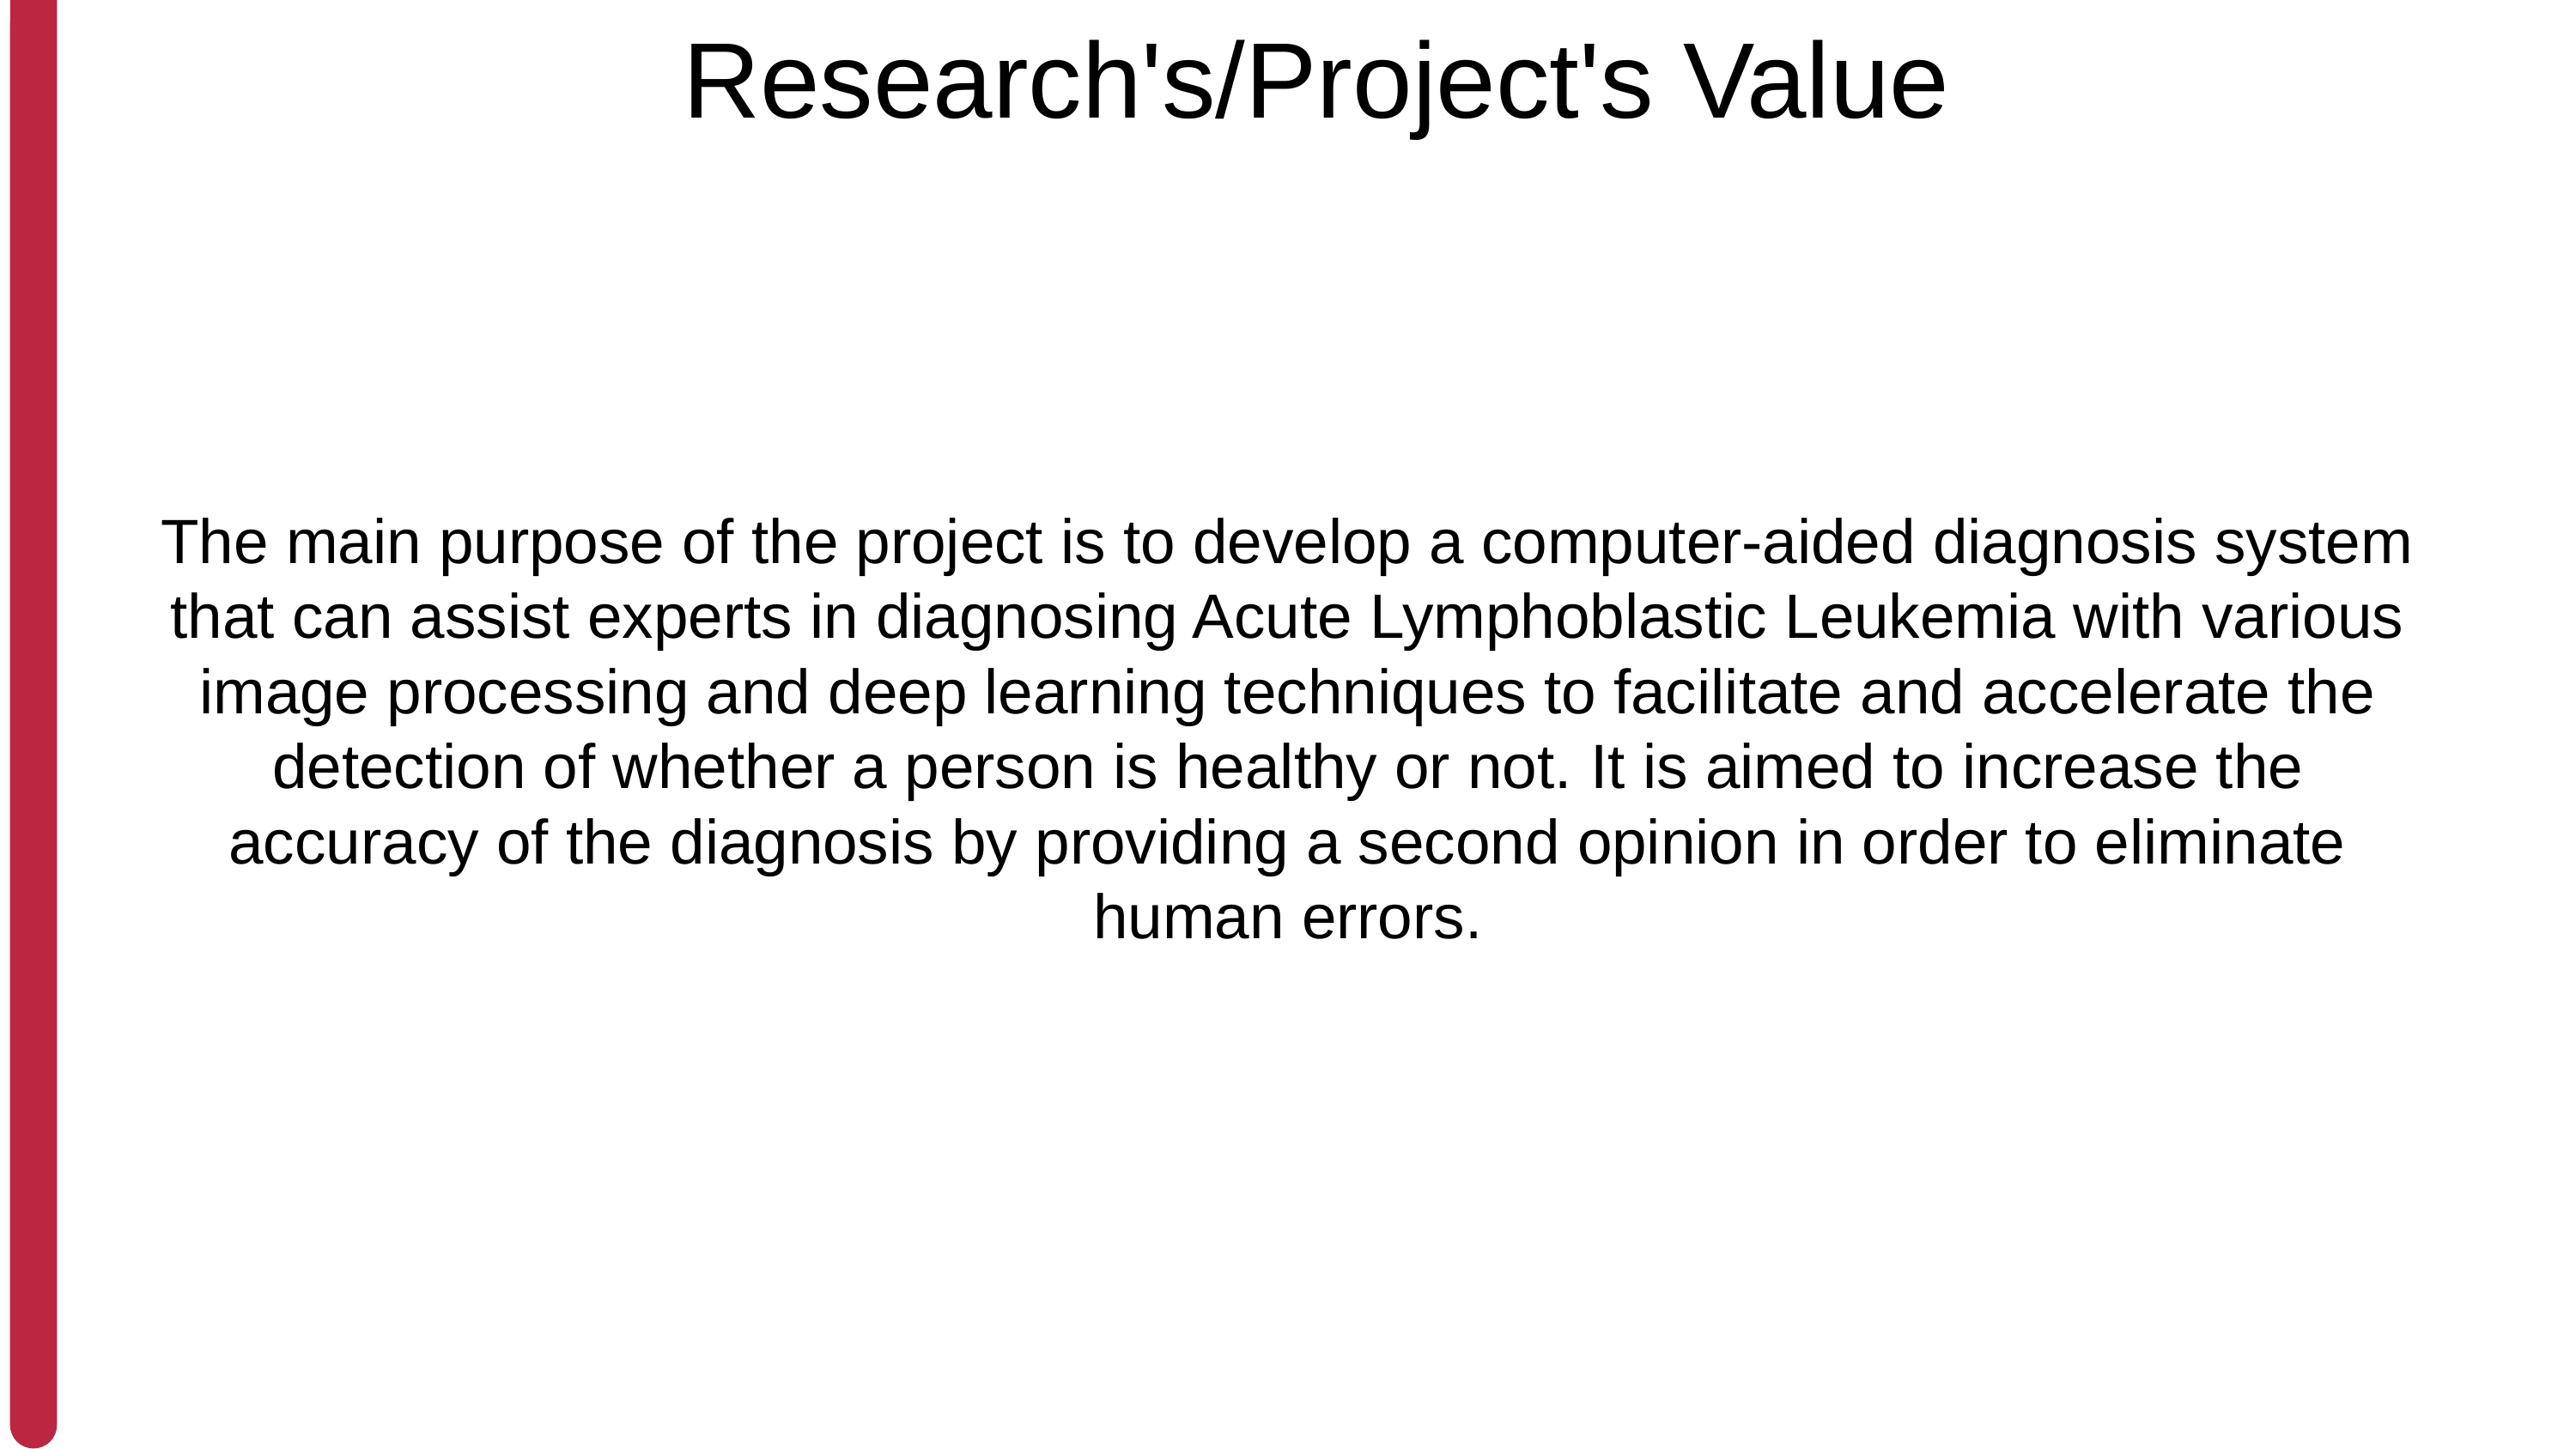

Research's/Project's Value
The main purpose of the project is to develop a computer-aided diagnosis system that can assist experts in diagnosing Acute Lymphoblastic Leukemia with various image processing and deep learning techniques to facilitate and accelerate the detection of whether a person is healthy or not. It is aimed to increase the accuracy of the diagnosis by providing a second opinion in order to eliminate human errors.